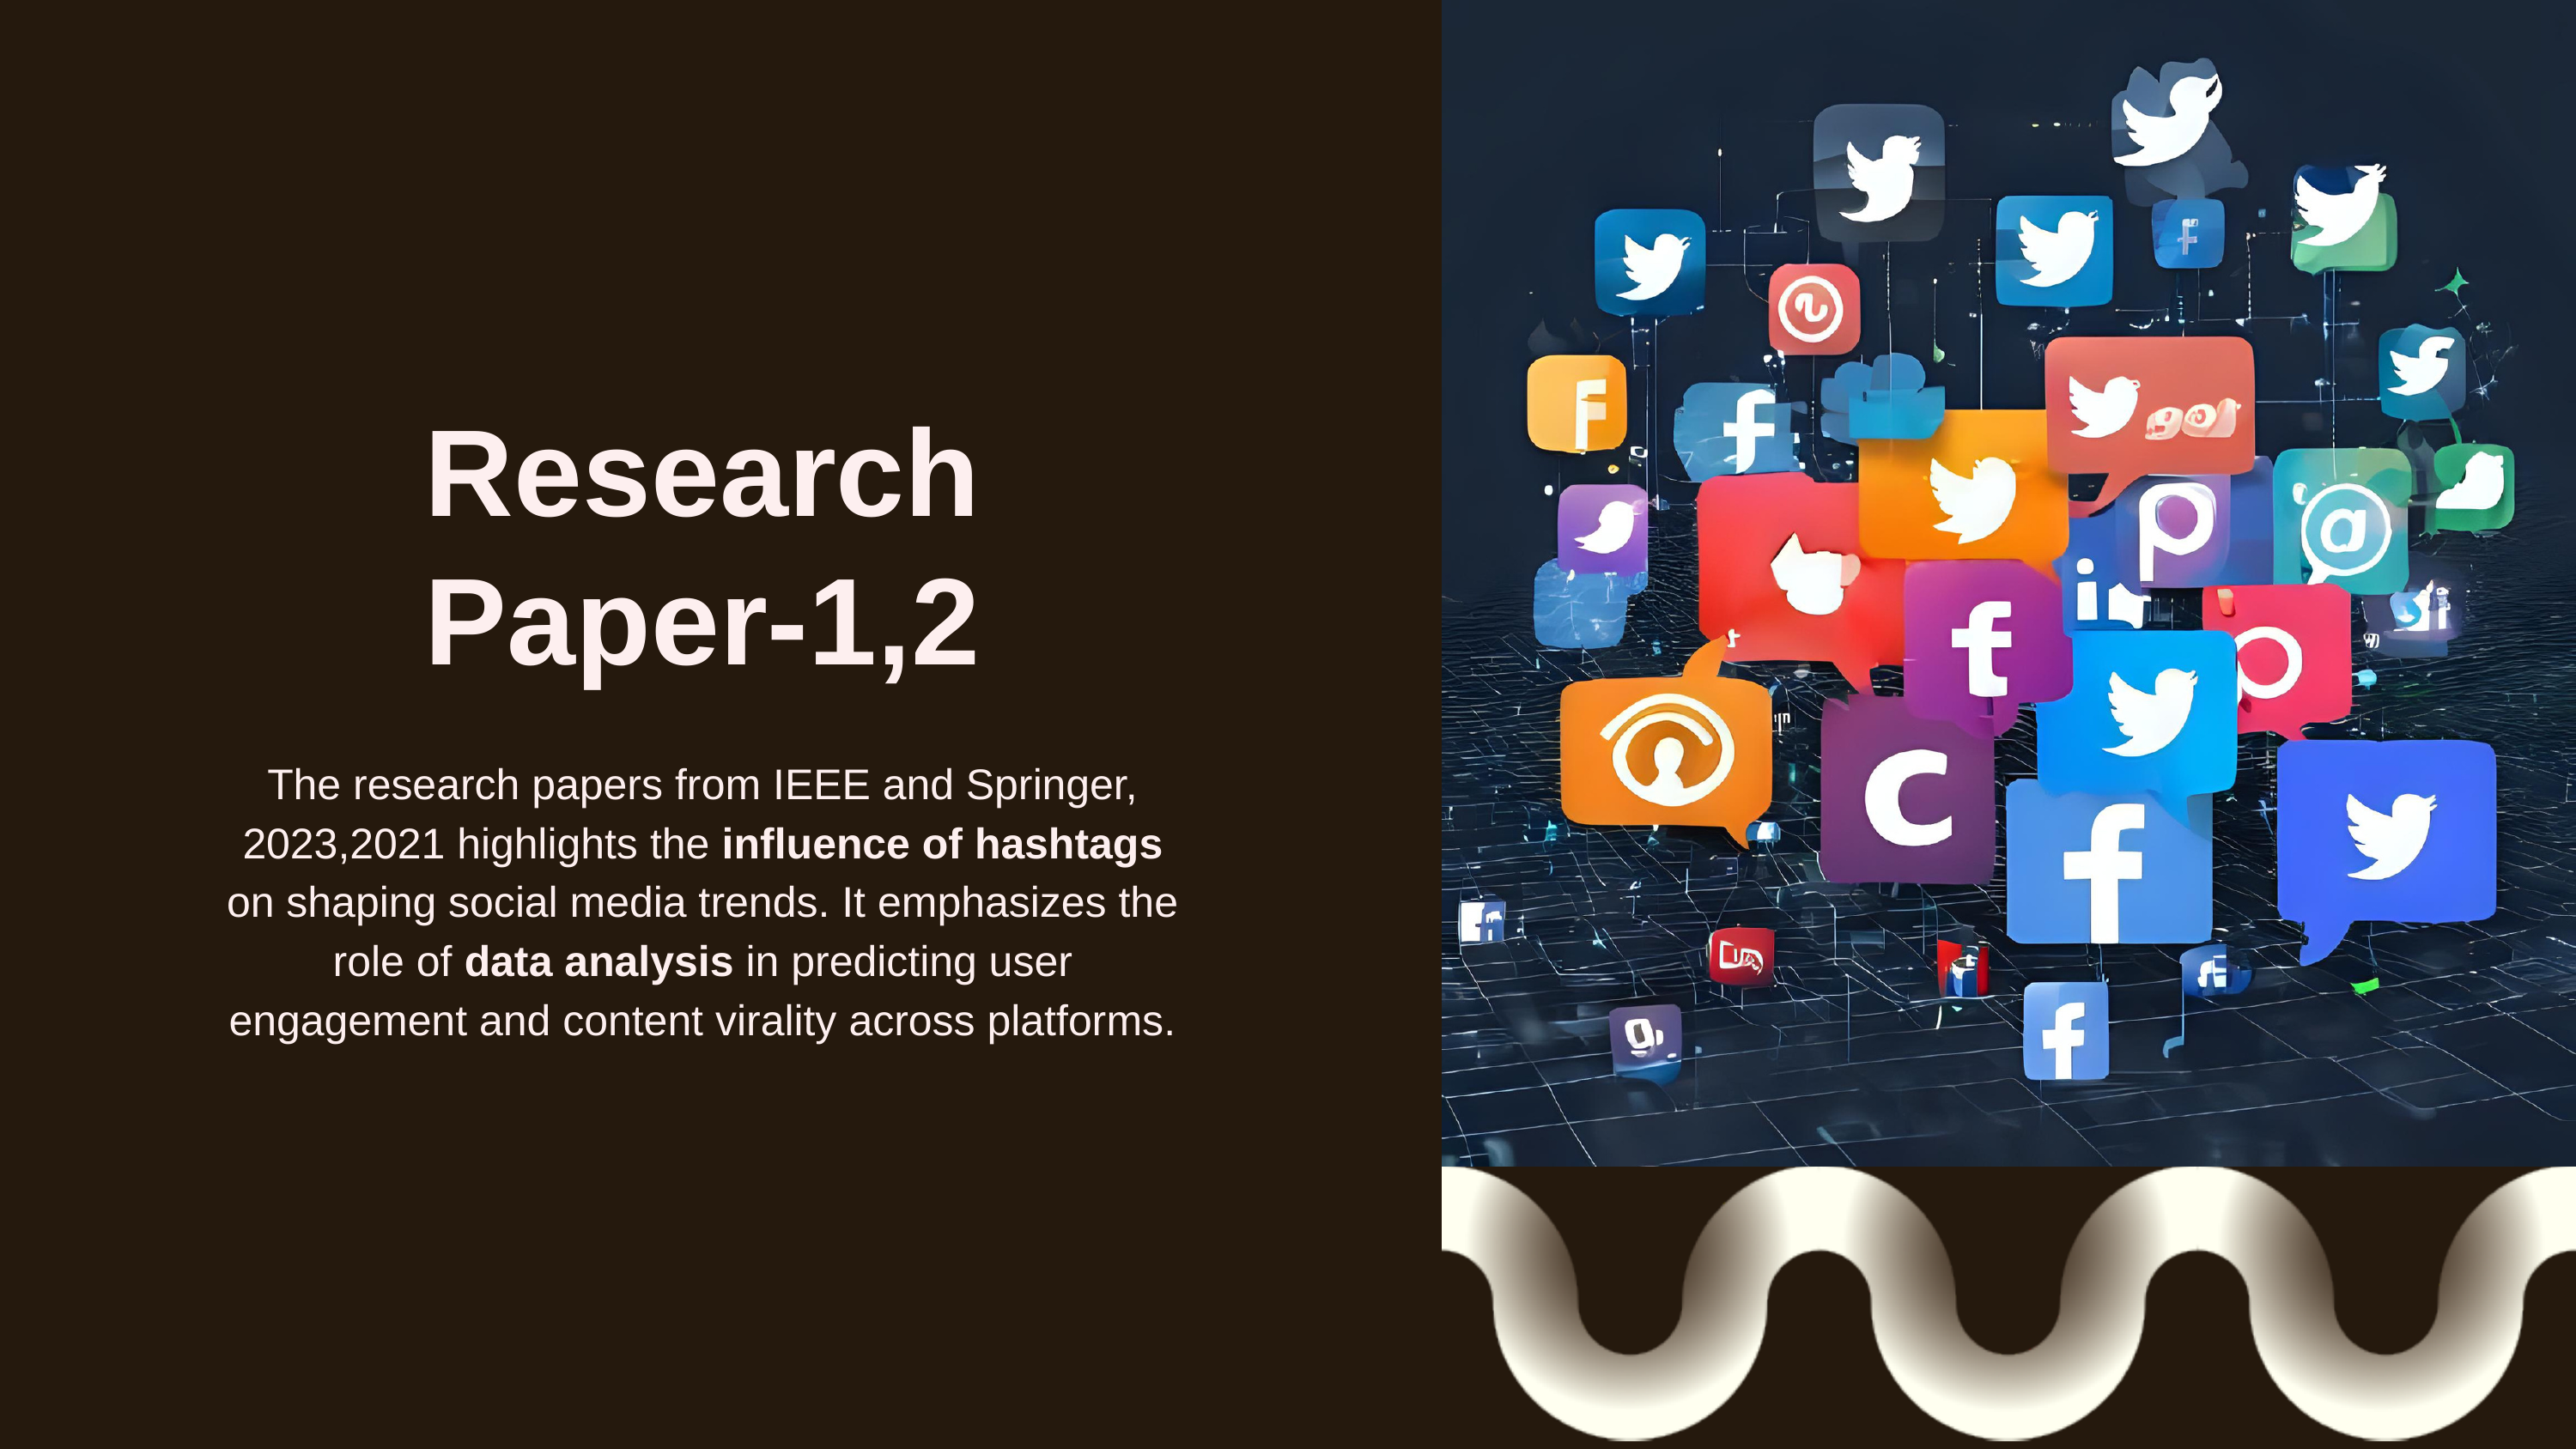

Research Paper-1,2
The research papers from IEEE and Springer, 2023,2021 highlights the influence of hashtags on shaping social media trends. It emphasizes the role of data analysis in predicting user engagement and content virality across platforms.